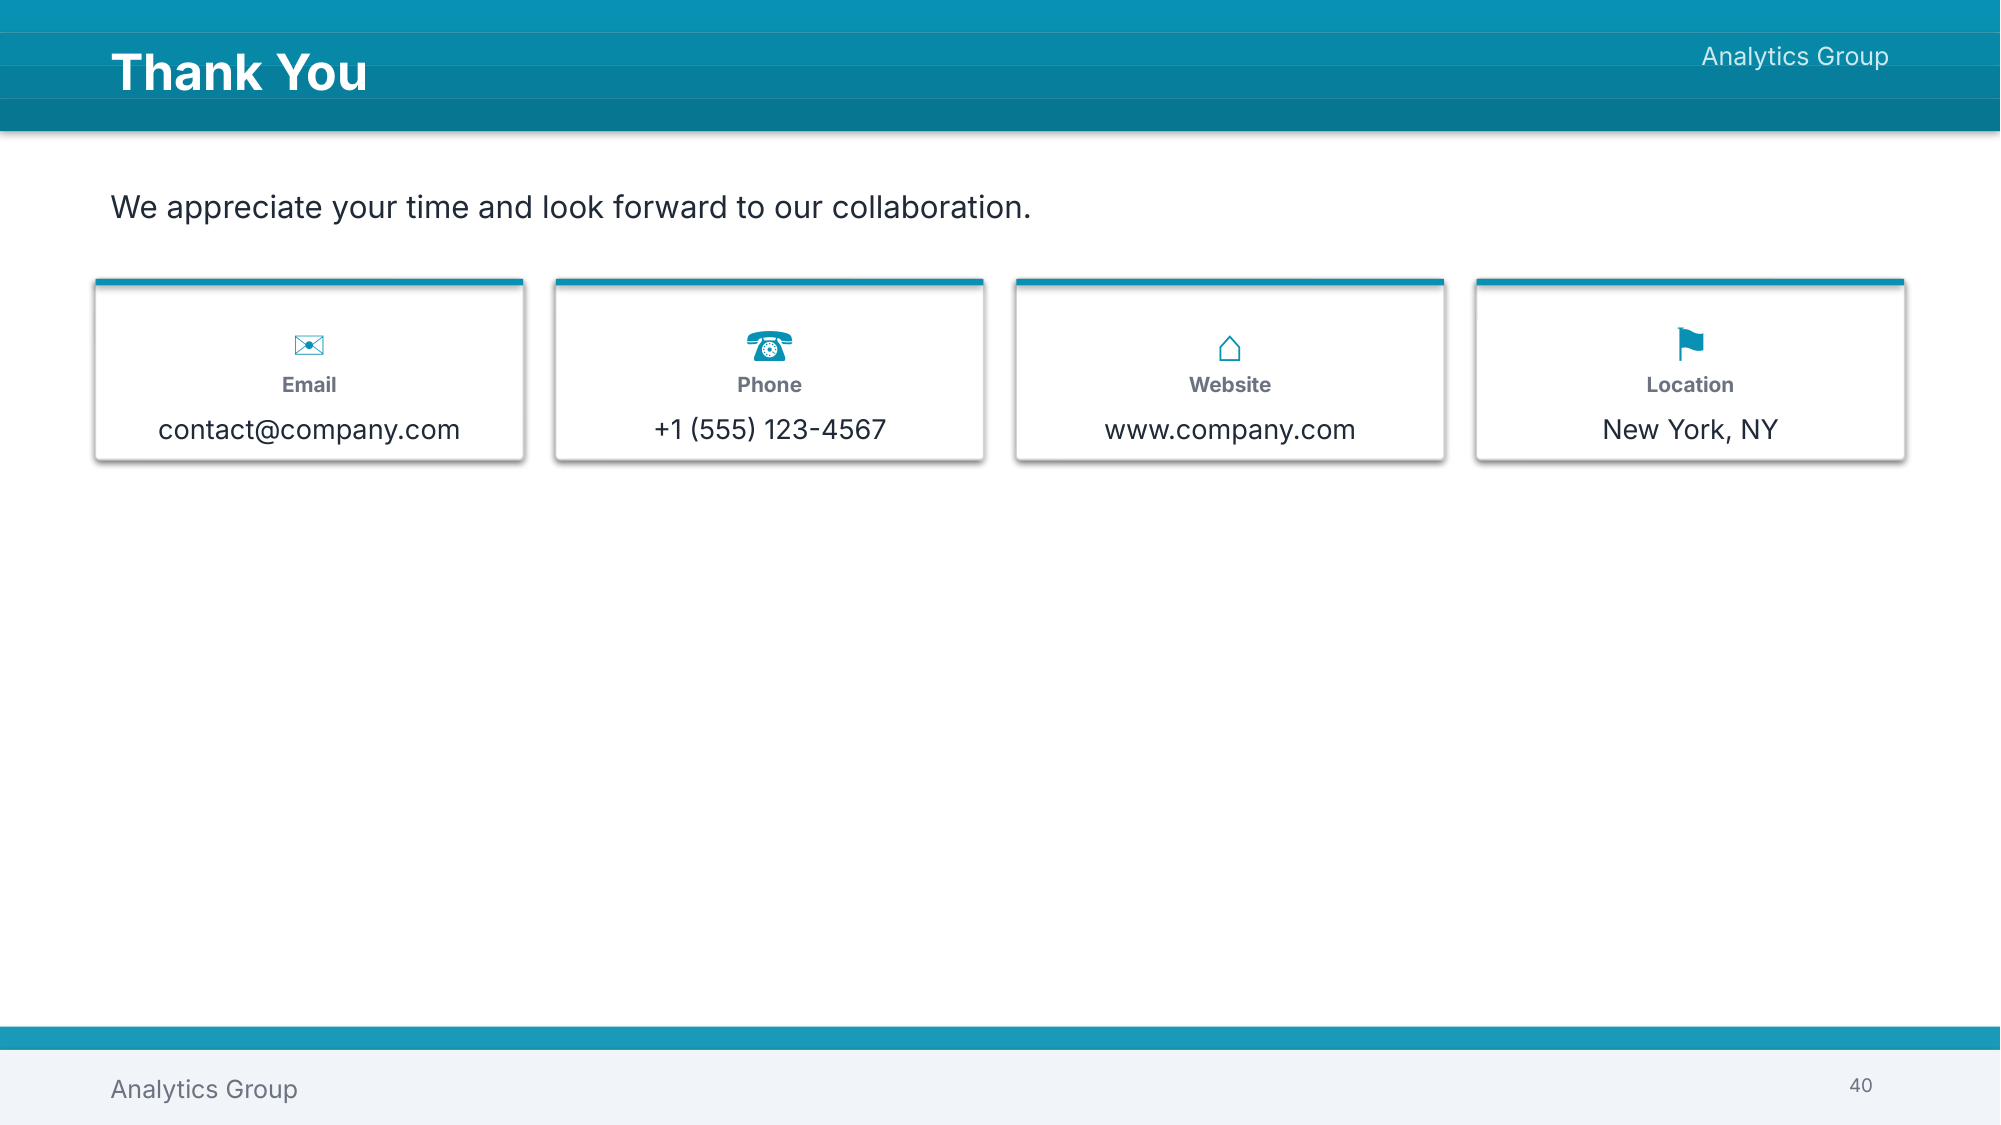

Thank You
Analytics Group

We appreciate your time and look forward to our collaboration.

✉
☎
⌂
⚑
Email
Phone
Website
Location
contact@company.com
+1 (555) 123-4567
www.company.com
New York, NY

Analytics Group  |  Thank you for your time
Analytics Group
40